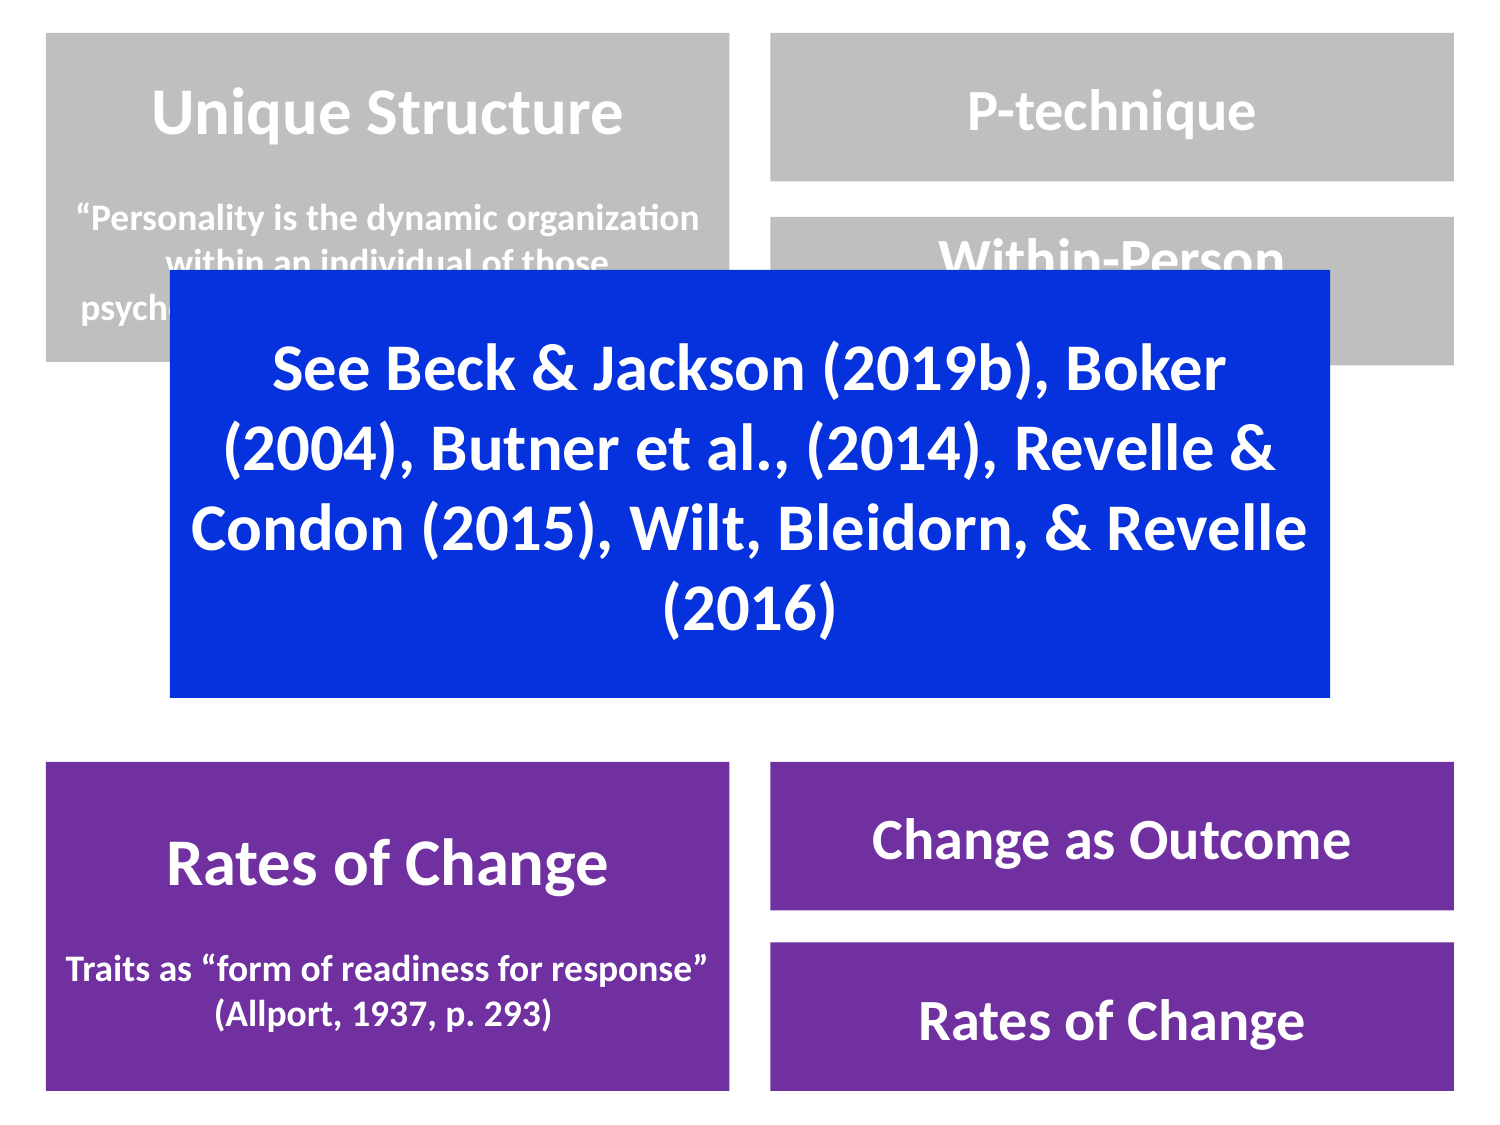

Unique Structure

“Personality is the dynamic organization within an individual of those psychophysical systems” (Allport, 1937)
P-technique
Within-Person Correlations
See Beck & Jackson (2019b), Boker (2004), Butner et al., (2014), Revelle & Condon (2015), Wilt, Bleidorn, & Revelle (2016)
Rates of Change

Traits as “form of readiness for response” (Allport, 1937, p. 293)
Change as Outcome
Rates of Change